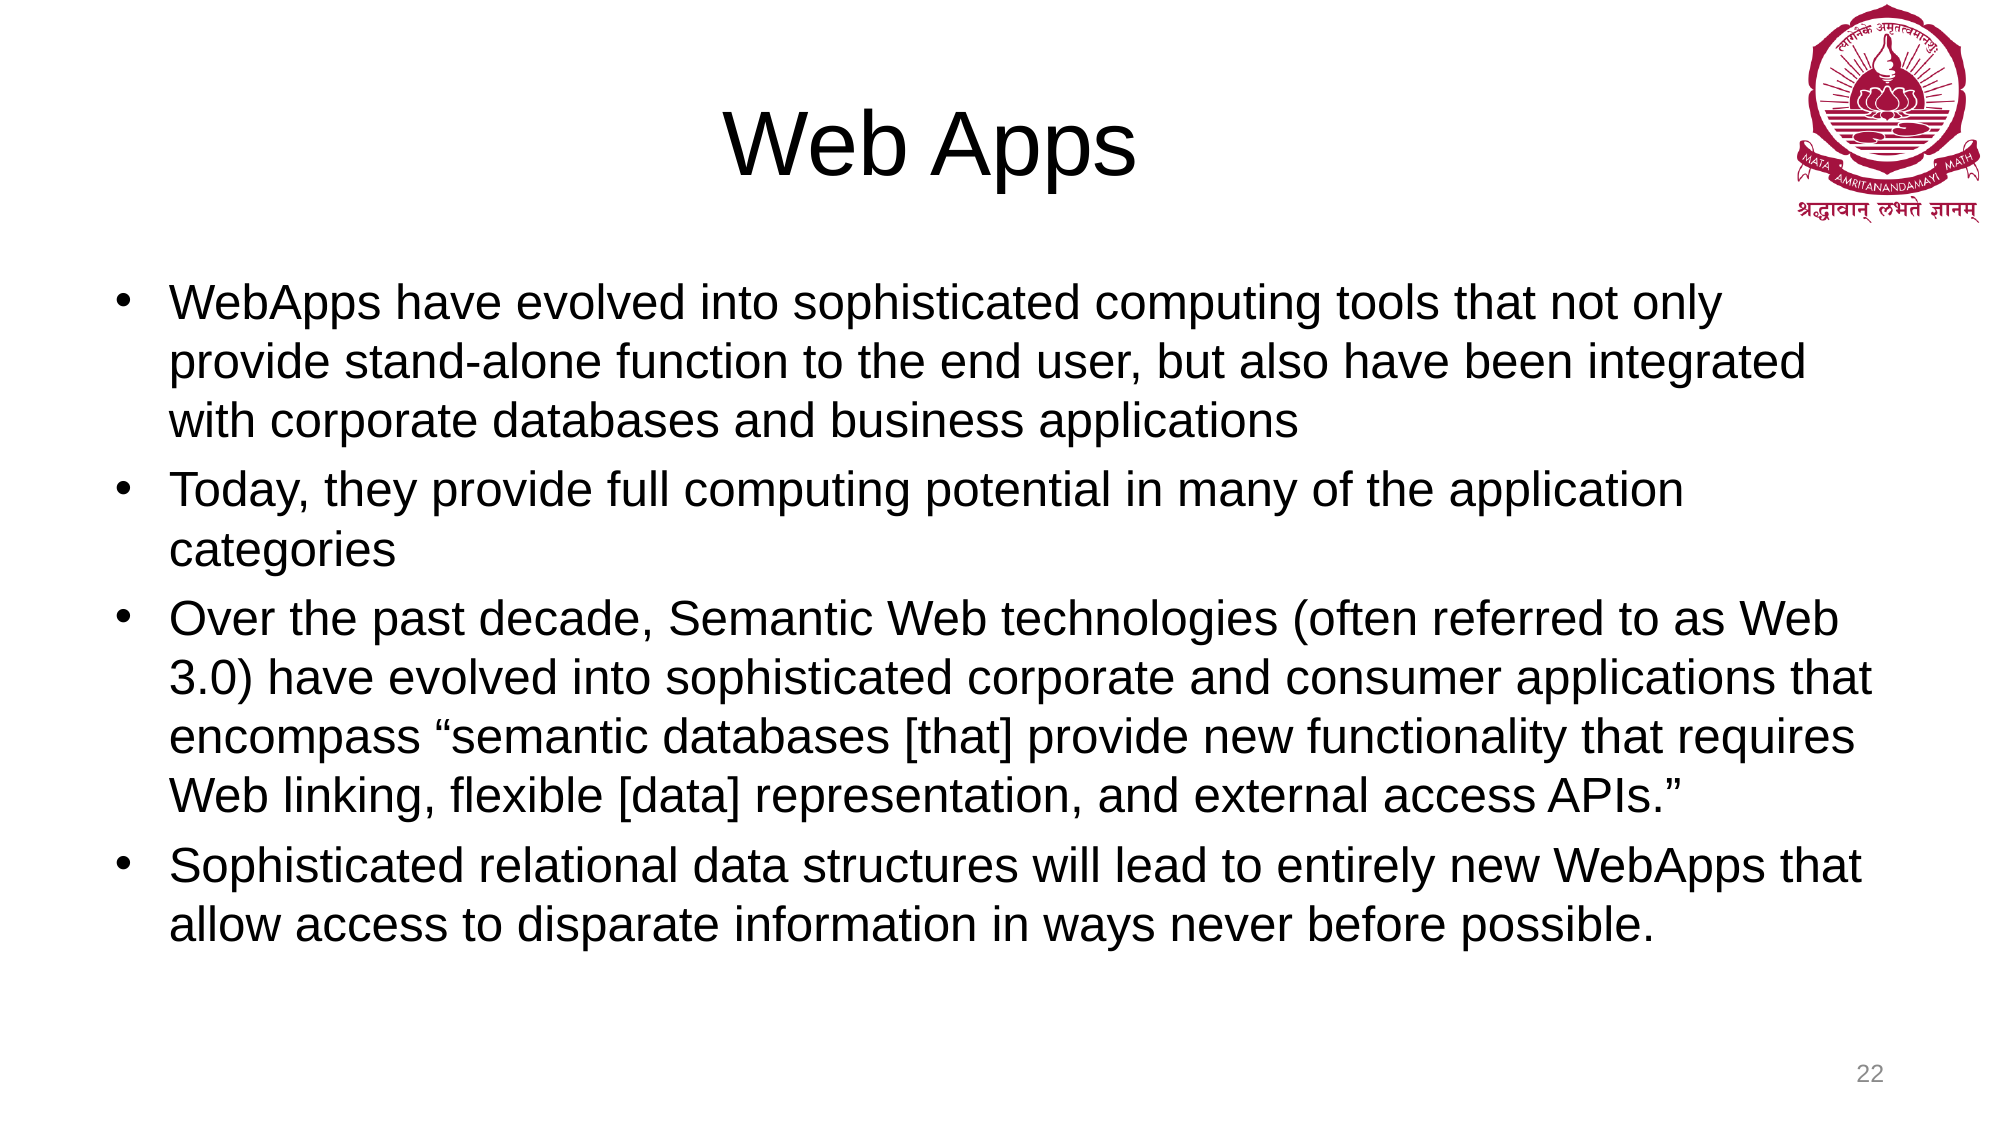

# Web Apps
WebApps have evolved into sophisticated computing tools that not only provide stand-alone function to the end user, but also have been integrated with corporate databases and business applications
Today, they provide full computing potential in many of the application categories
Over the past decade, Semantic Web technologies (often referred to as Web 3.0) have evolved into sophisticated corporate and consumer applications that encompass “semantic databases [that] provide new functionality that requires Web linking, flexible [data] representation, and external access APIs.”
Sophisticated relational data structures will lead to entirely new WebApps that allow access to disparate information in ways never before possible.

22